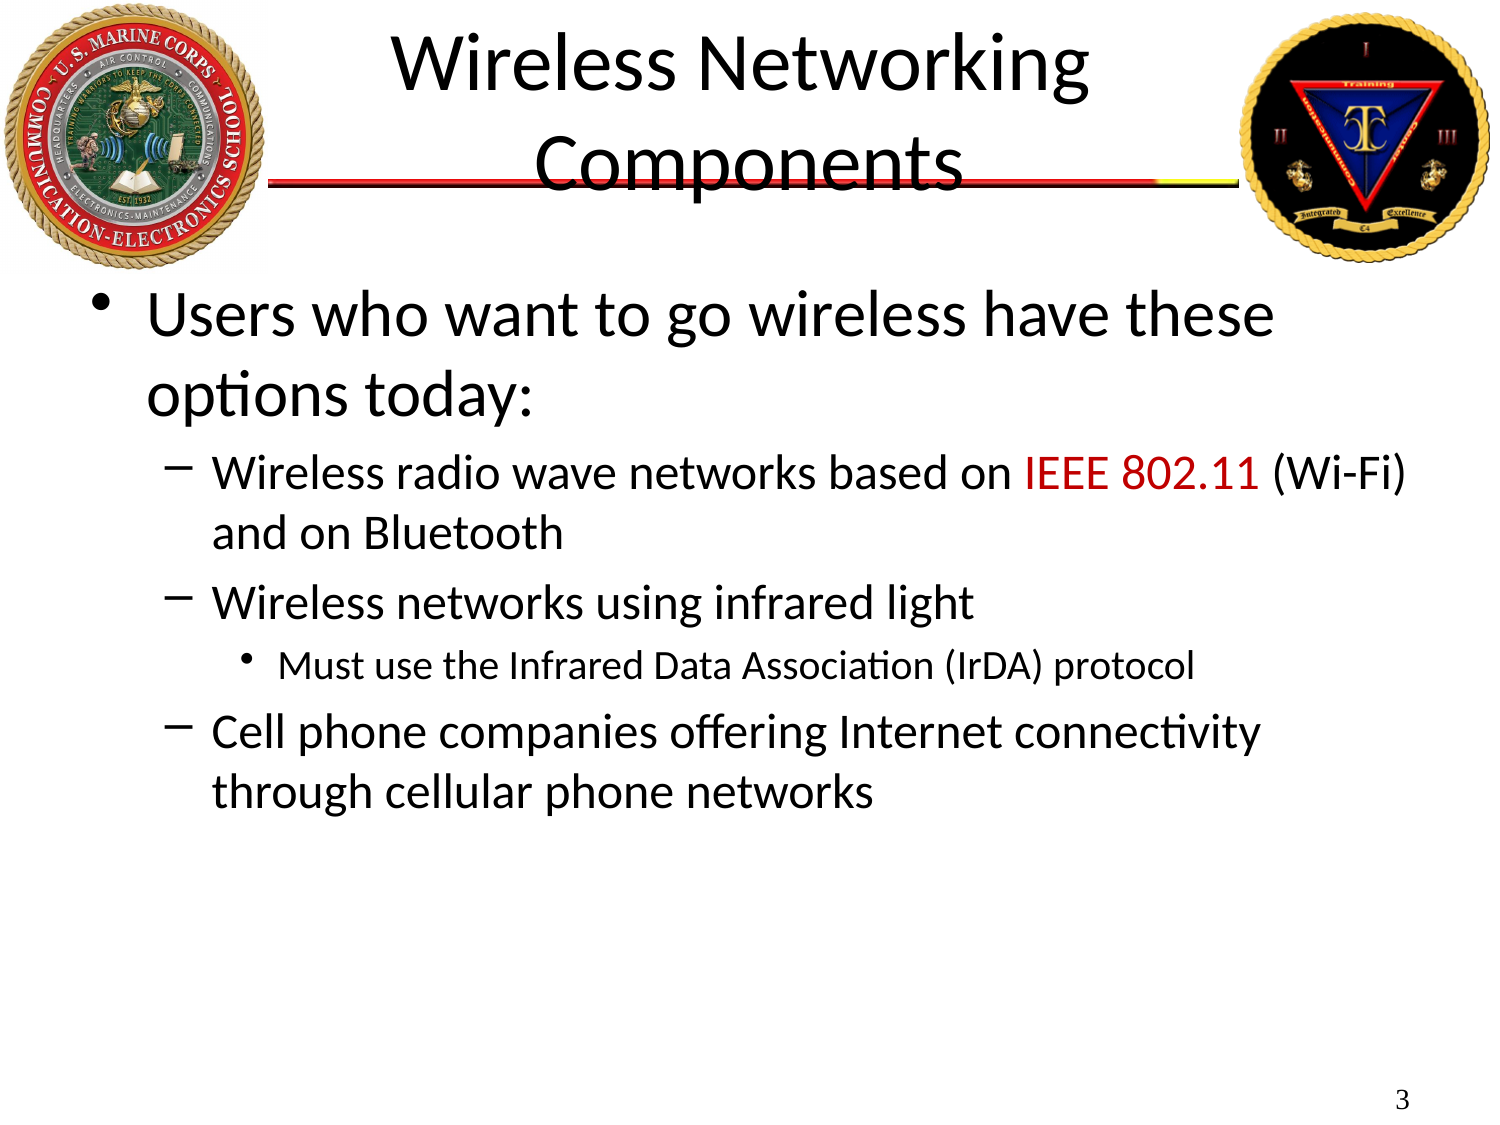

# Wireless Networking Components
Users who want to go wireless have these options today:
Wireless radio wave networks based on IEEE 802.11 (Wi-Fi) and on Bluetooth
Wireless networks using infrared light
Must use the Infrared Data Association (IrDA) protocol
Cell phone companies offering Internet connectivity through cellular phone networks